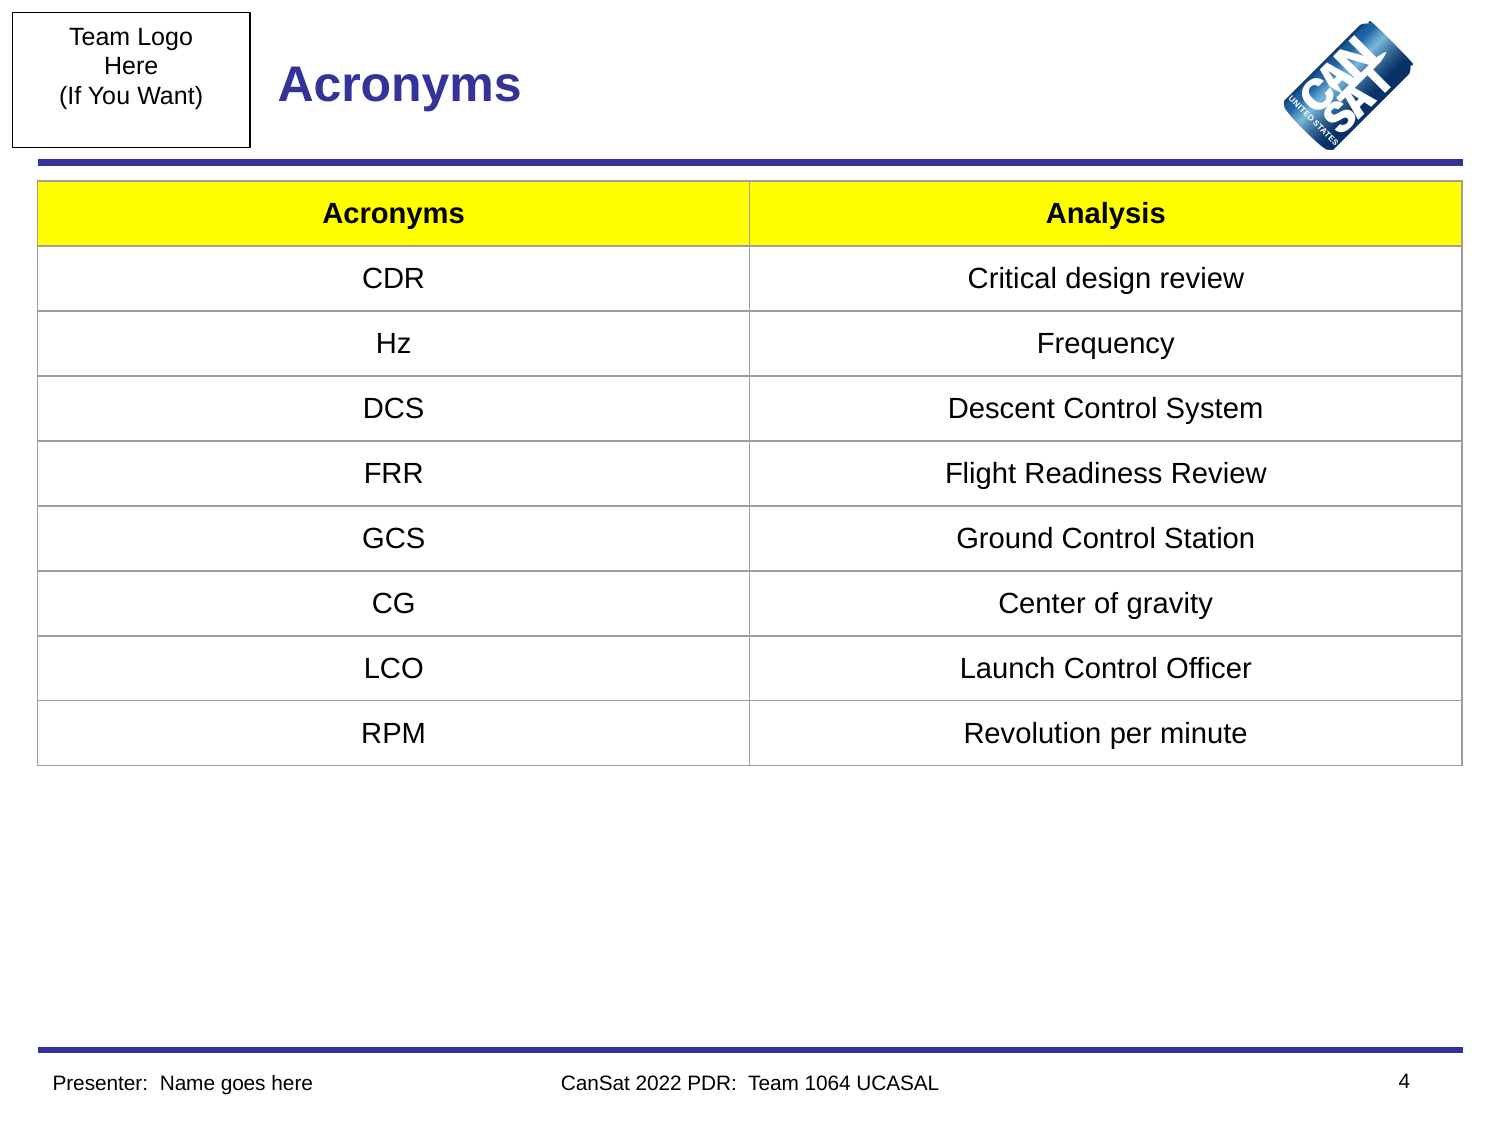

# Acronyms
| Acronyms | Analysis |
| --- | --- |
| CDR | Critical design review |
| Hz | Frequency |
| DCS | Descent Control System |
| FRR | Flight Readiness Review |
| GCS | Ground Control Station |
| CG | Center of gravity |
| LCO | Launch Control Officer |
| RPM | Revolution per minute |
4
Presenter:  Name goes here
CanSat 2022 PDR:  Team 1064 UCASAL